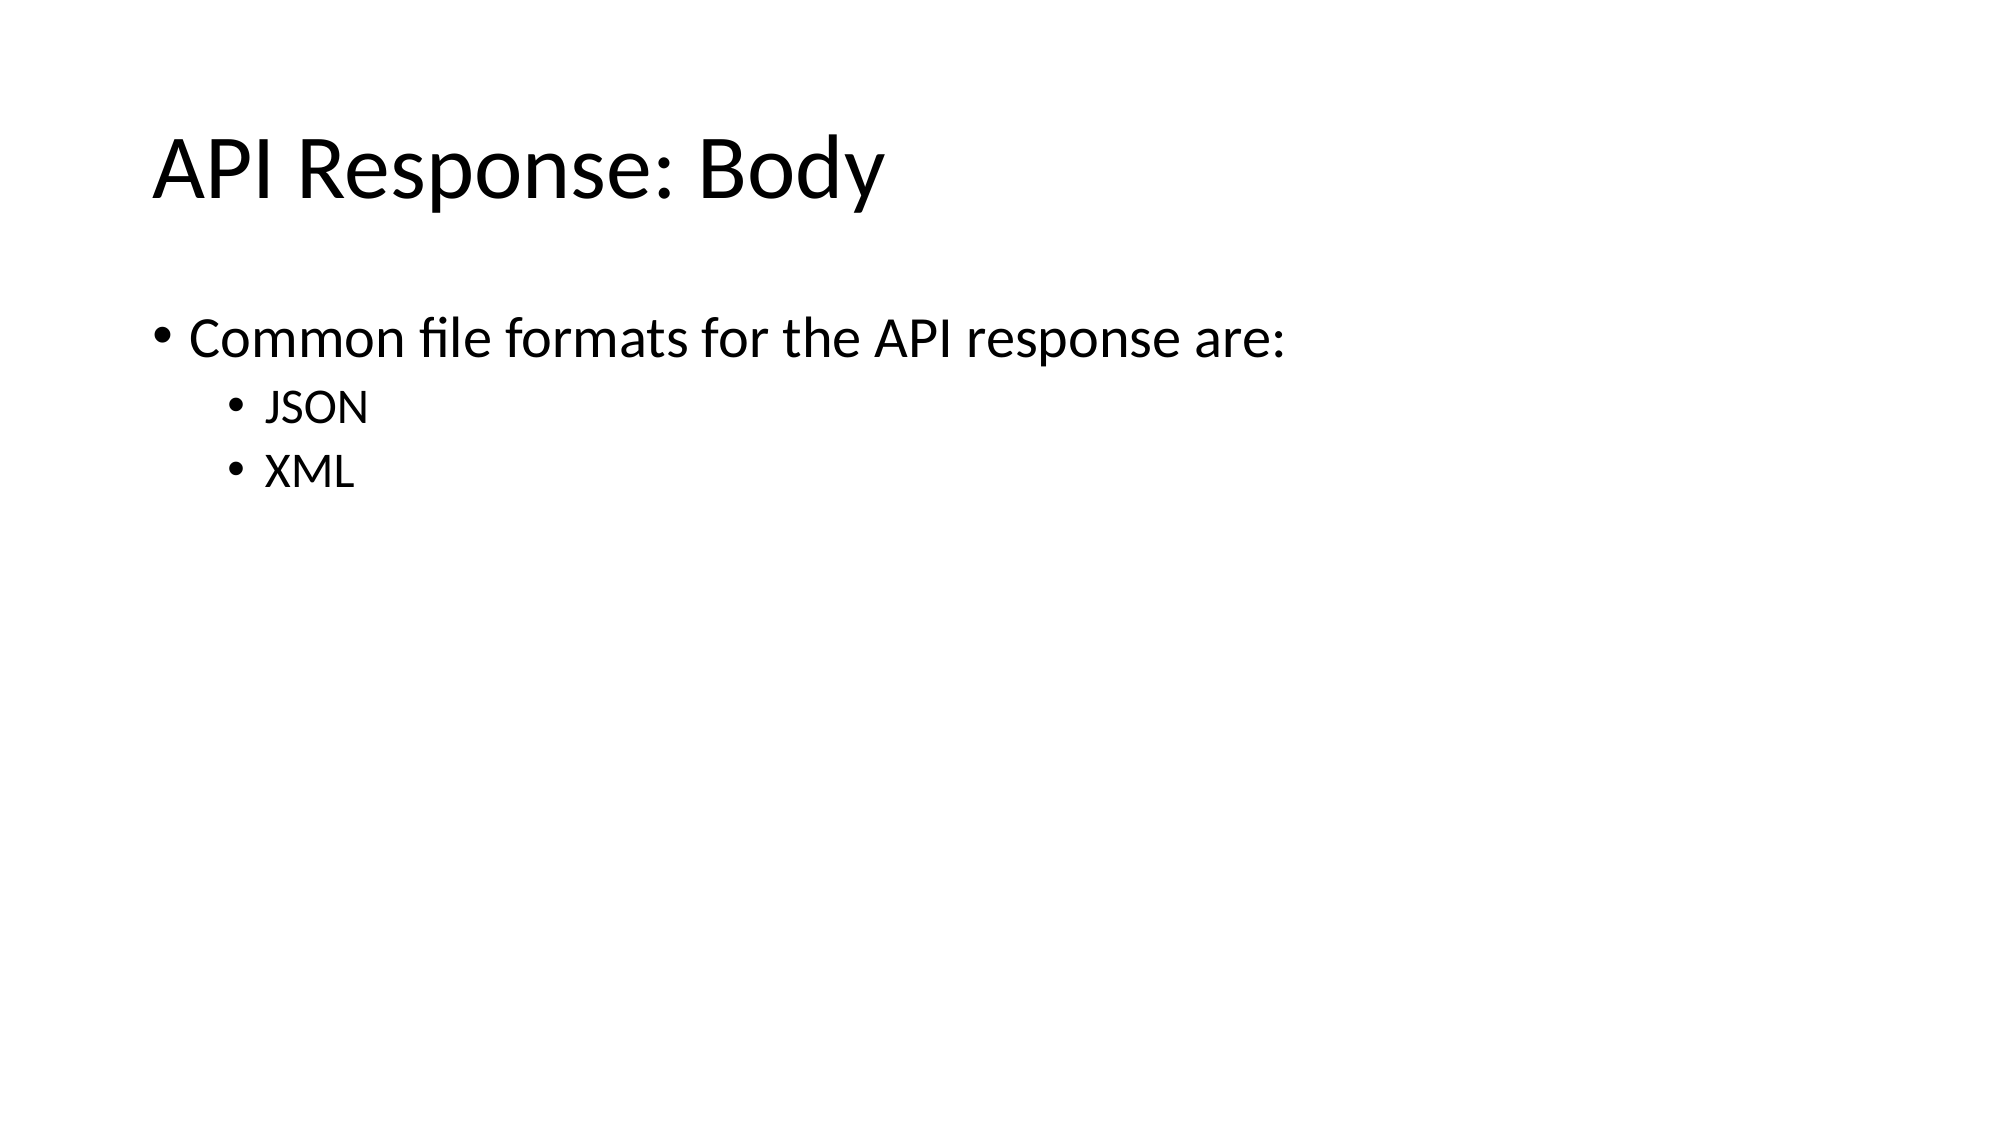

# API Response: Body
Common file formats for the API response are:
JSON
XML